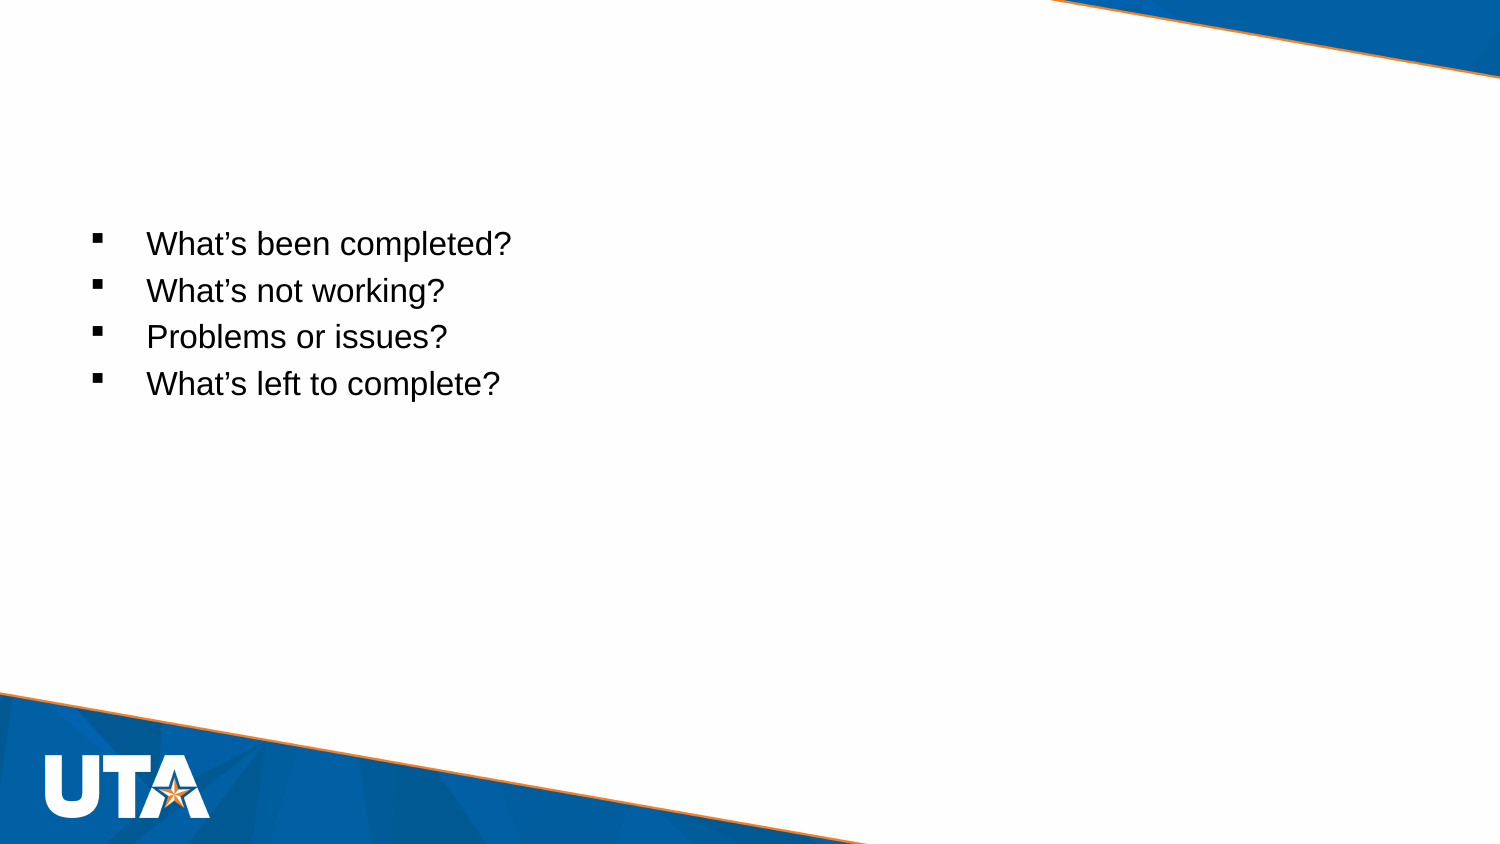

#

What’s been completed?
What’s not working?
Problems or issues?
What’s left to complete?